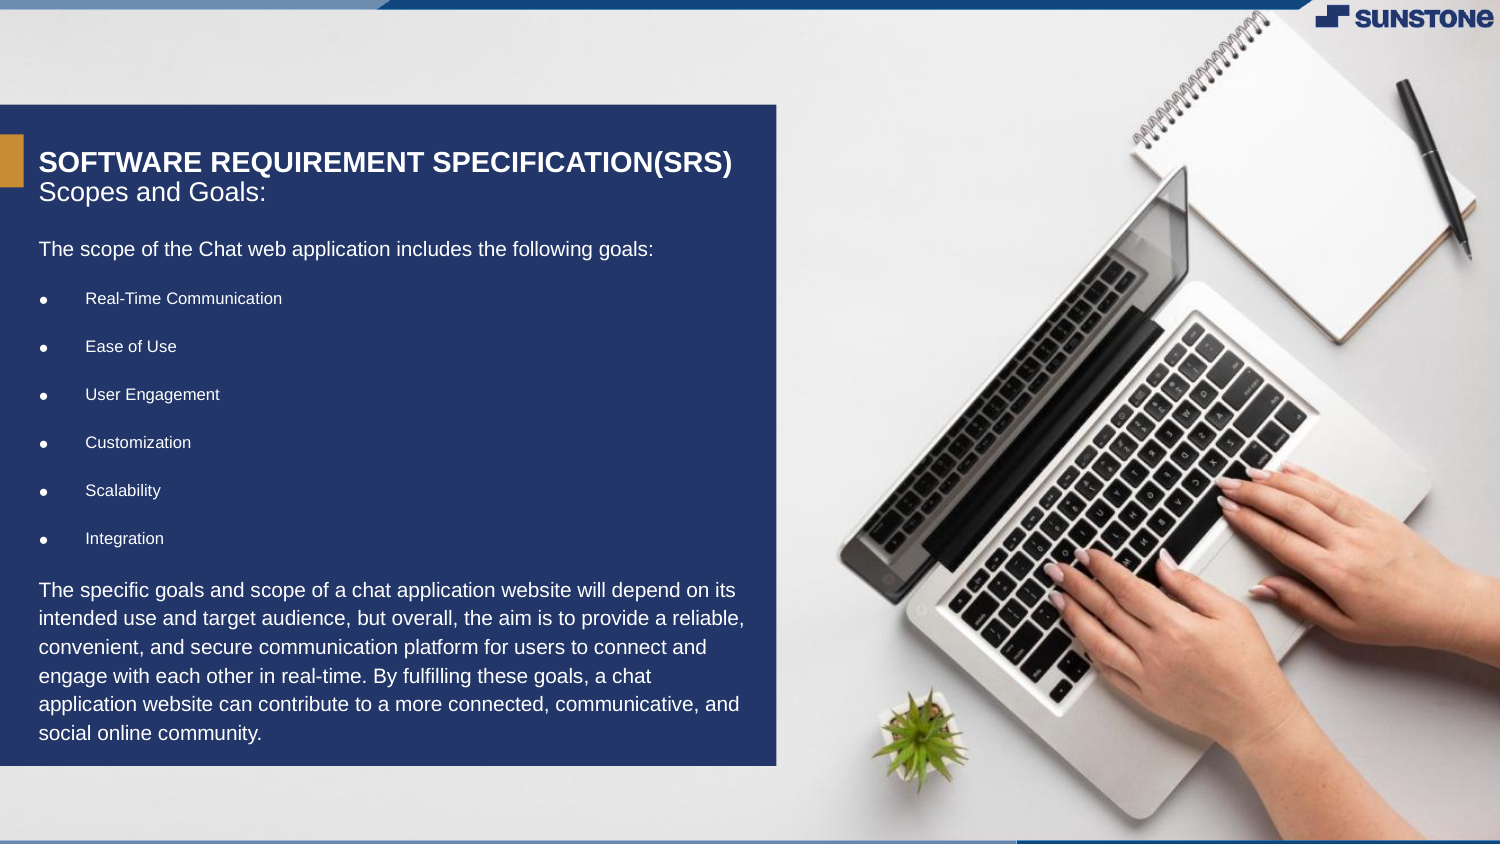

# SOFTWARE REQUIREMENT SPECIFICATION(SRS)
Scopes and Goals:
The scope of the Chat web application includes the following goals:
Real-Time Communication
Ease of Use
User Engagement
Customization
Scalability
Integration
The specific goals and scope of a chat application website will depend on its intended use and target audience, but overall, the aim is to provide a reliable, convenient, and secure communication platform for users to connect and engage with each other in real-time. By fulfilling these goals, a chat application website can contribute to a more connected, communicative, and social online community.